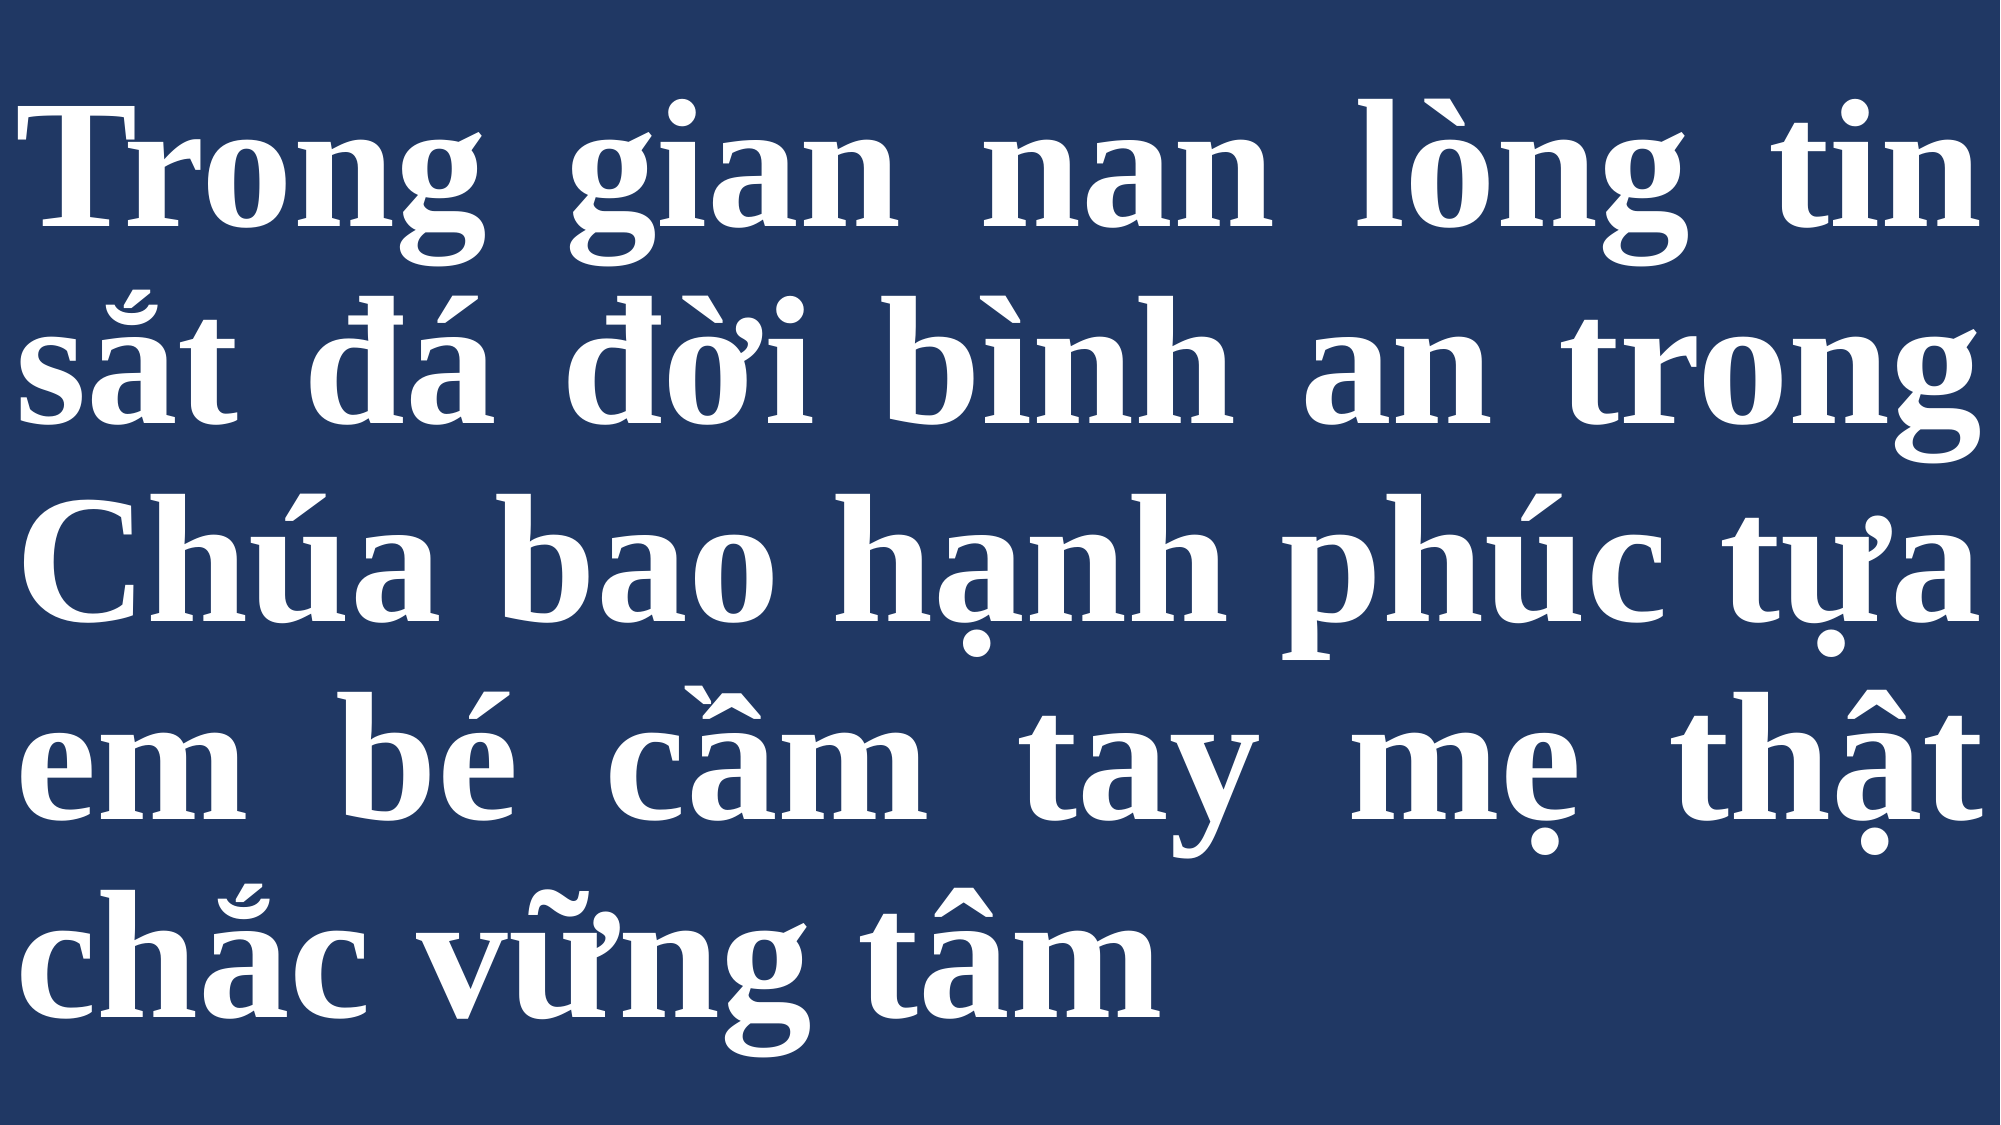

# Trong gian nan lòng tin sắt đá đời bình an trong Chúa bao hạnh phúc tựa em bé cầm tay mẹ thật chắc vững tâm